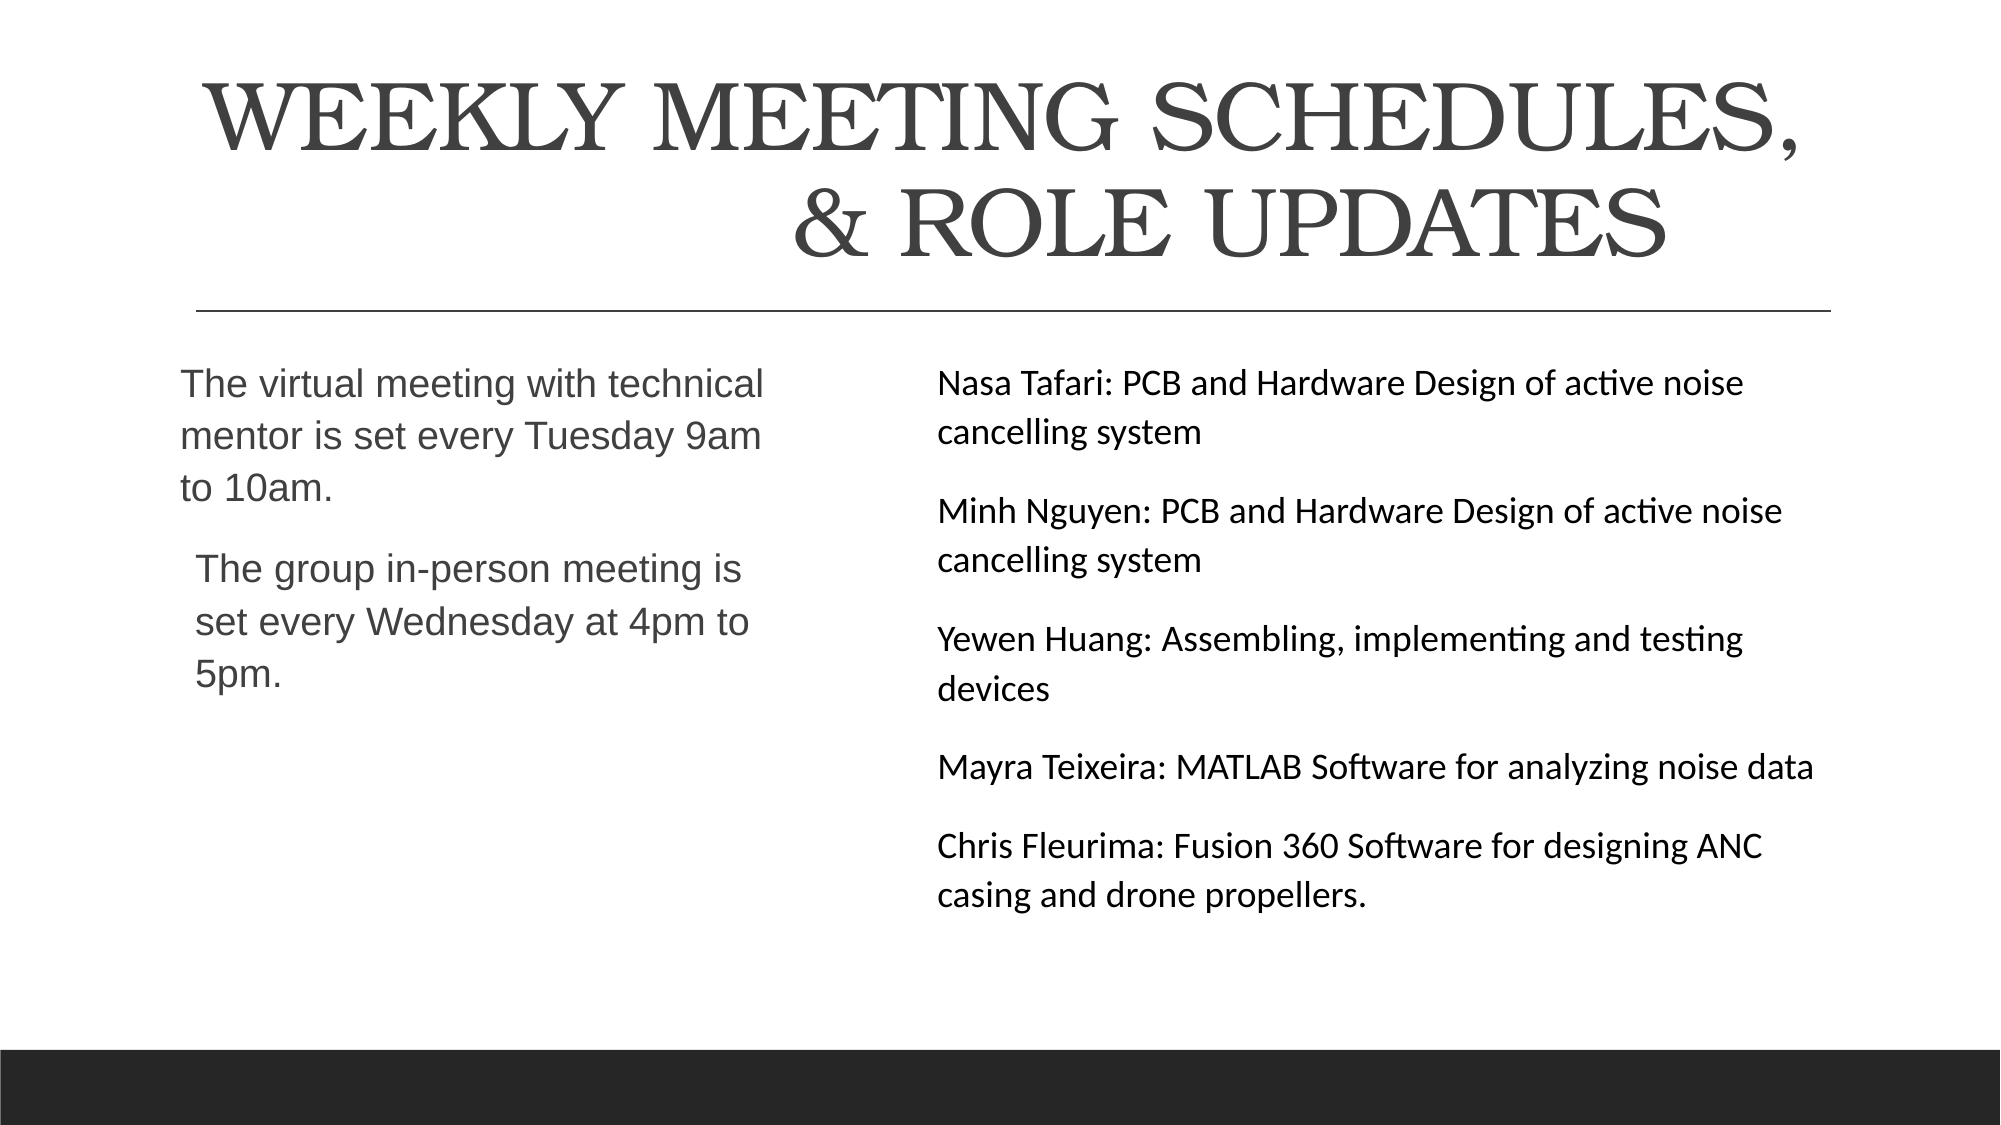

# WEEKLY MEETING SCHEDULES, 			& ROLE UPDATES
Nasa Tafari: PCB and Hardware Design of active noise cancelling system
Minh Nguyen: PCB and Hardware Design of active noise cancelling system
Yewen Huang: Assembling, implementing and testing devices
Mayra Teixeira: MATLAB Software for analyzing noise data
Chris Fleurima: Fusion 360 Software for designing ANC casing and drone propellers.

The virtual meeting with technical mentor is set every Tuesday 9am to 10am.
The group in-person meeting is set every Wednesday at 4pm to 5pm.